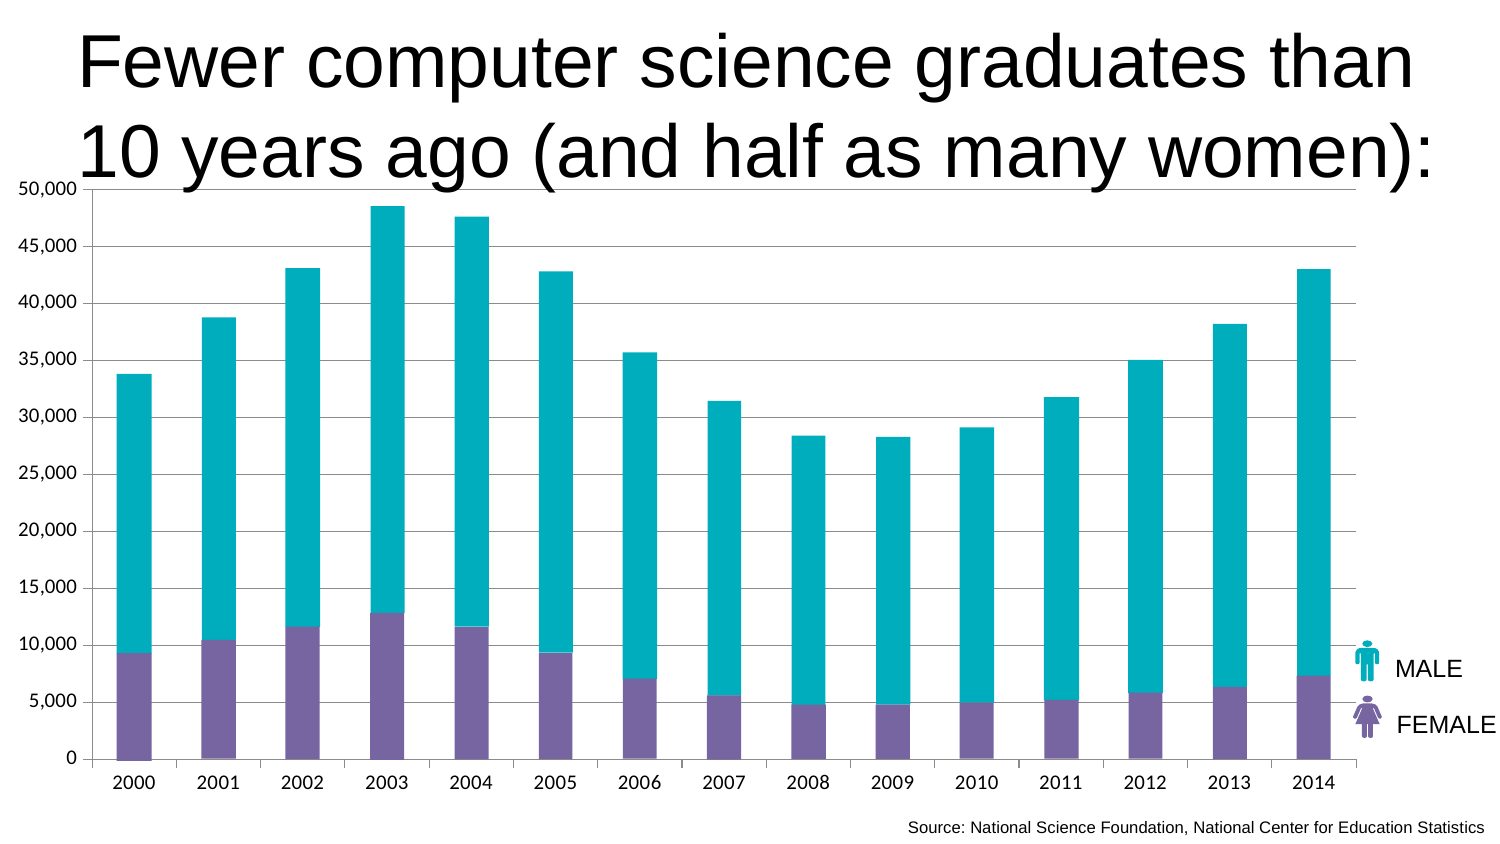

Fewer computer science graduates than 10 years ago (and half as many women):

### Chart

| Category |  |  |
|---|---|---|
| 2000.0 | 9268.0 | 24548.0 |
| 2001.0 | 10463.0 | 28269.0 |
| 2002.0 | 11593.0 | 31474.0 |
| 2003.0 | 12838.0 | 35665.0 |
| 2004.0 | 11606.0 | 35975.0 |
| 2005.0 | 9261.0 | 33535.0 |
| 2006.0 | 7006.0 | 28690.0 |
| 2007.0 | 5578.0 | 25825.0 |
| 2008.0 | 4756.0 | 23644.0 |
| 2009.0 | 4742.0 | 23547.0 |
| 2010.0 | 4978.0 | 24113.0 |
| 2011.0 | 5133.0 | 26584.0 |
| 2012.0 | 5792.0 | 29172.0 |
| 2013.0 | 6338.0 | 31837.0 |
| 2014.0 | 7327.0 | 35642.0 |

MALE

FEMALE

Source: National Science Foundation, National Center for Education Statistics